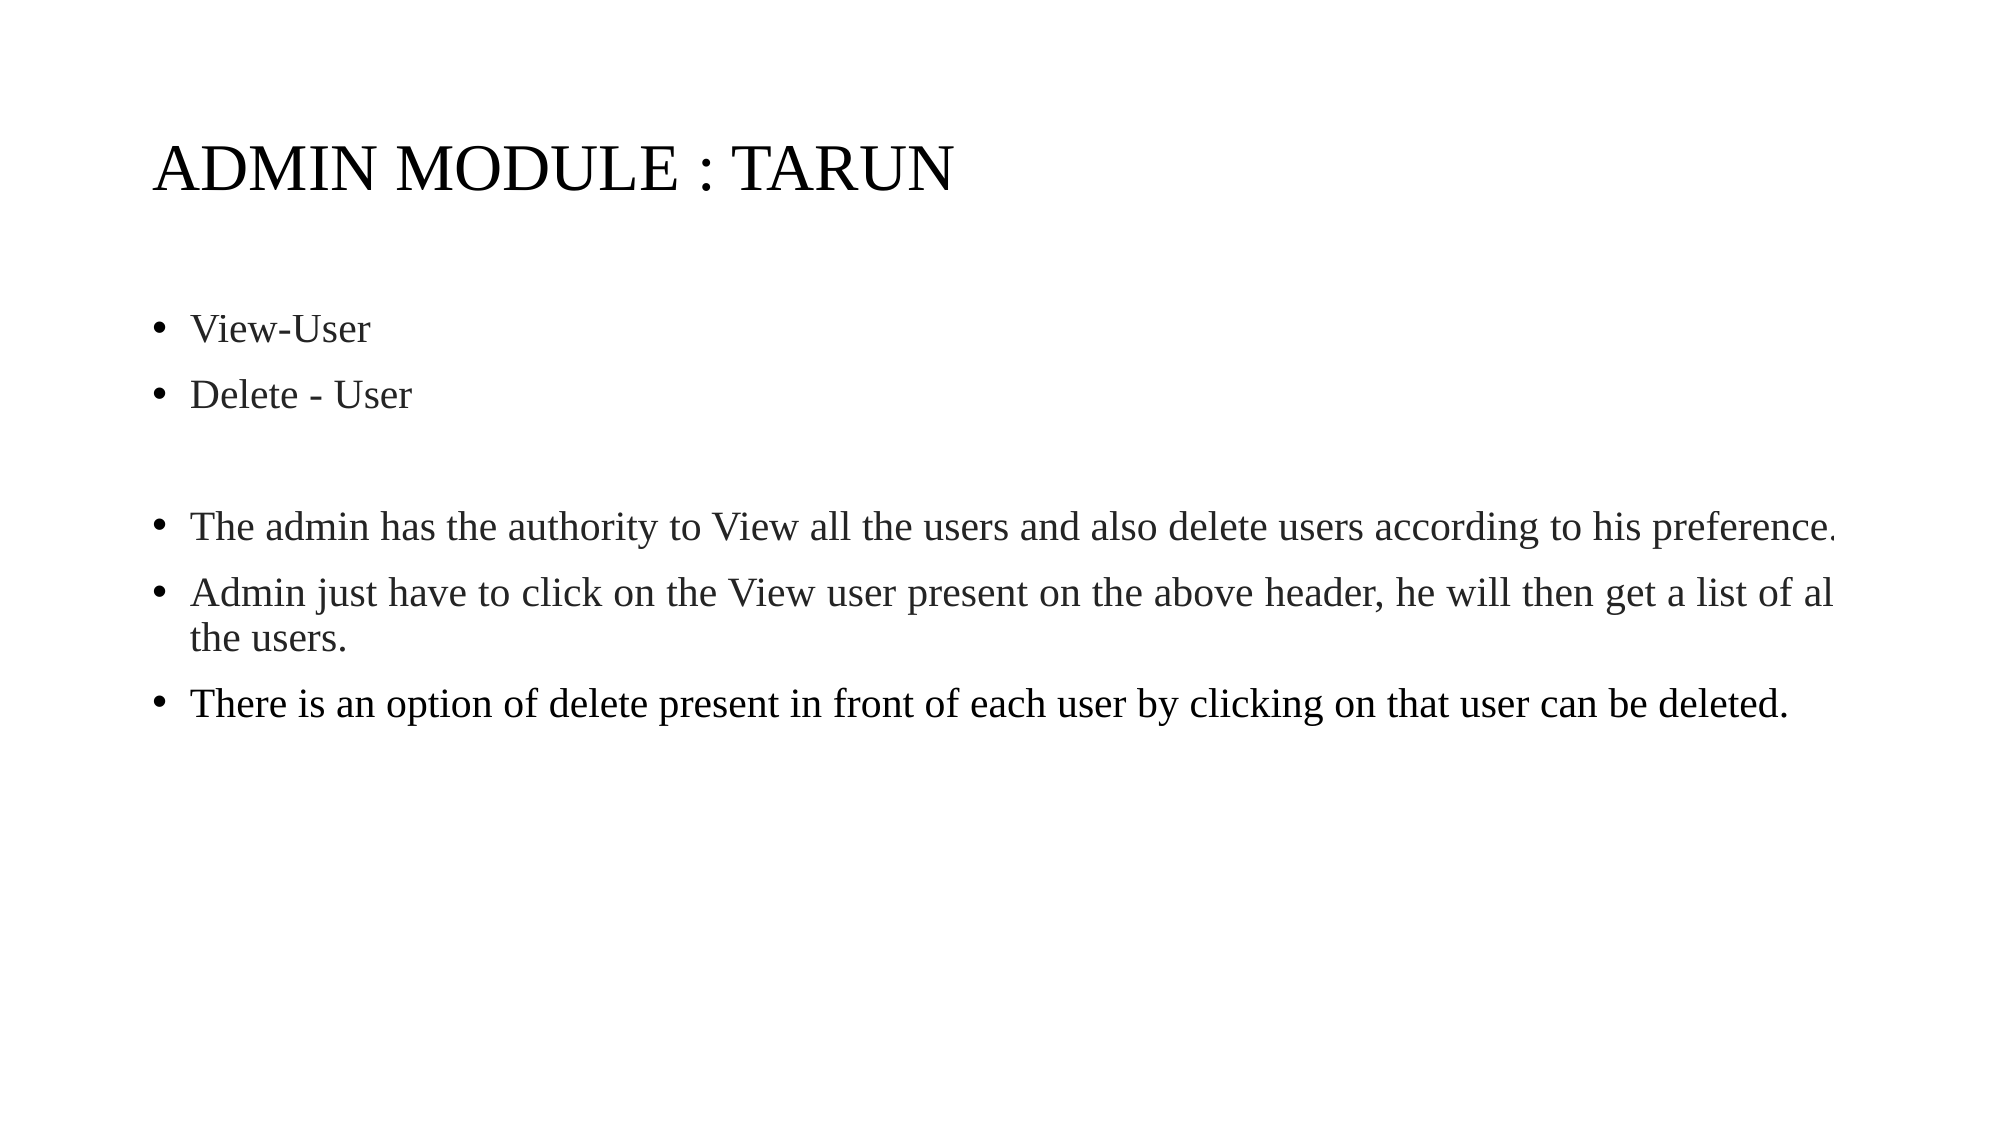

# ADMIN MODULE : TARUN
View-User
Delete - User

The admin has the authority to View all the users and also delete users according to his preference.
Admin just have to click on the View user present on the above header, he will then get a list of all the users.
There is an option of delete present in front of each user by clicking on that user can be deleted.